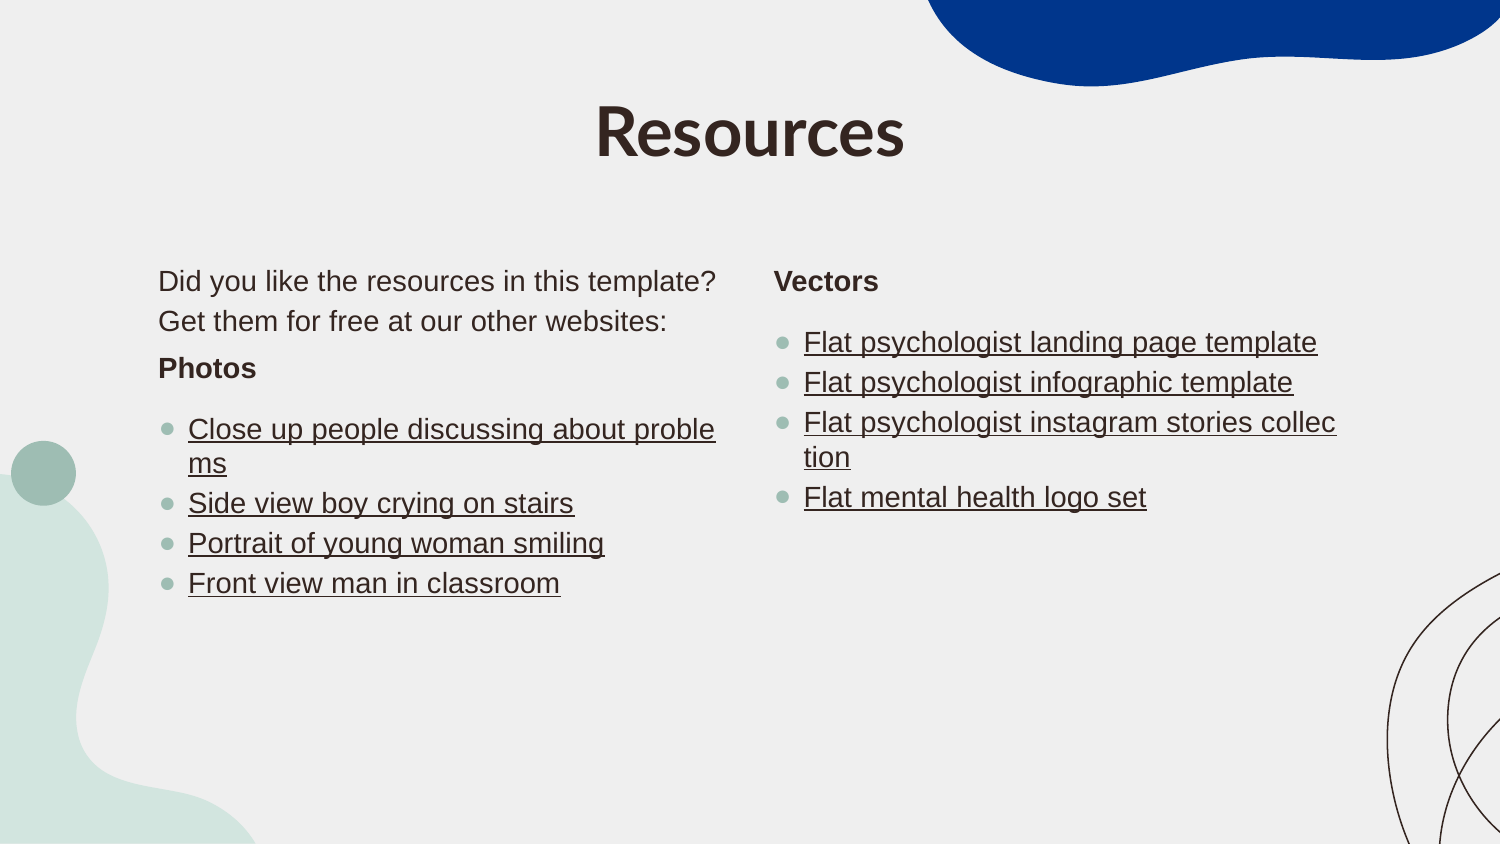

# Resources
Did you like the resources in this template? Get them for free at our other websites:
Photos
Close up people discussing about problems
Side view boy crying on stairs
Portrait of young woman smiling
Front view man in classroom

Vectors
Flat psychologist landing page template
Flat psychologist infographic template
Flat psychologist instagram stories collection
Flat mental health logo set